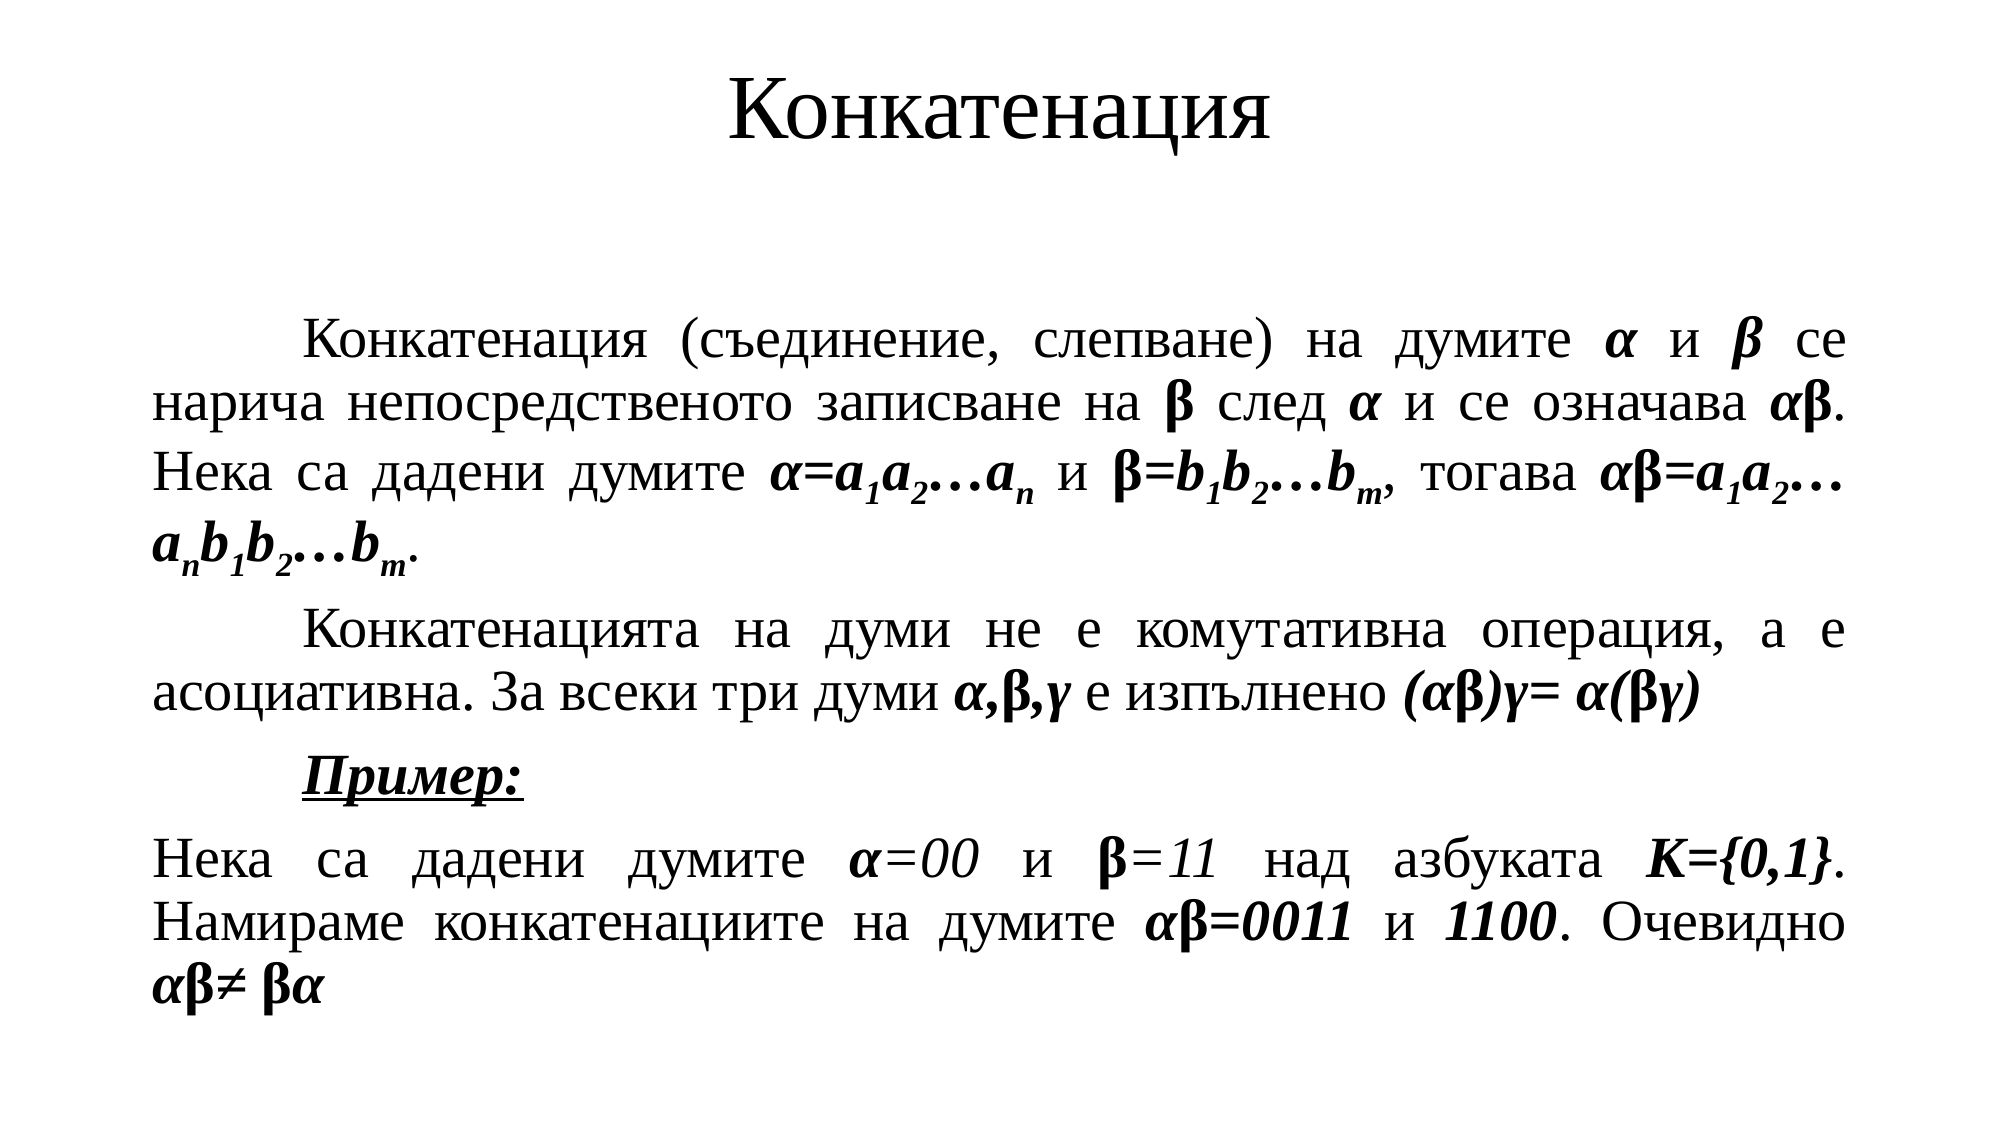

# Конкатенация
	Конкатенация (съединение, слепване) на думите α и β се нарича непосредственото записване на β след α и се означава αβ. Нека са дадени думите α=а1а2…аn и β=b1b2…bm, тогава αβ=а1а2…аnb1b2…bm.
	Конкатенацията на думи не е комутативна операция, а е асоциативна. За всеки три думи α,β,γ е изпълнено (αβ)γ= α(βγ)
 	Пример:
Нека са дадени думите α=00 и β=11 над азбуката К={0,1}. Намираме конкатенациите на думите αβ=0011 и 1100. Очевидно αβ≠ βα